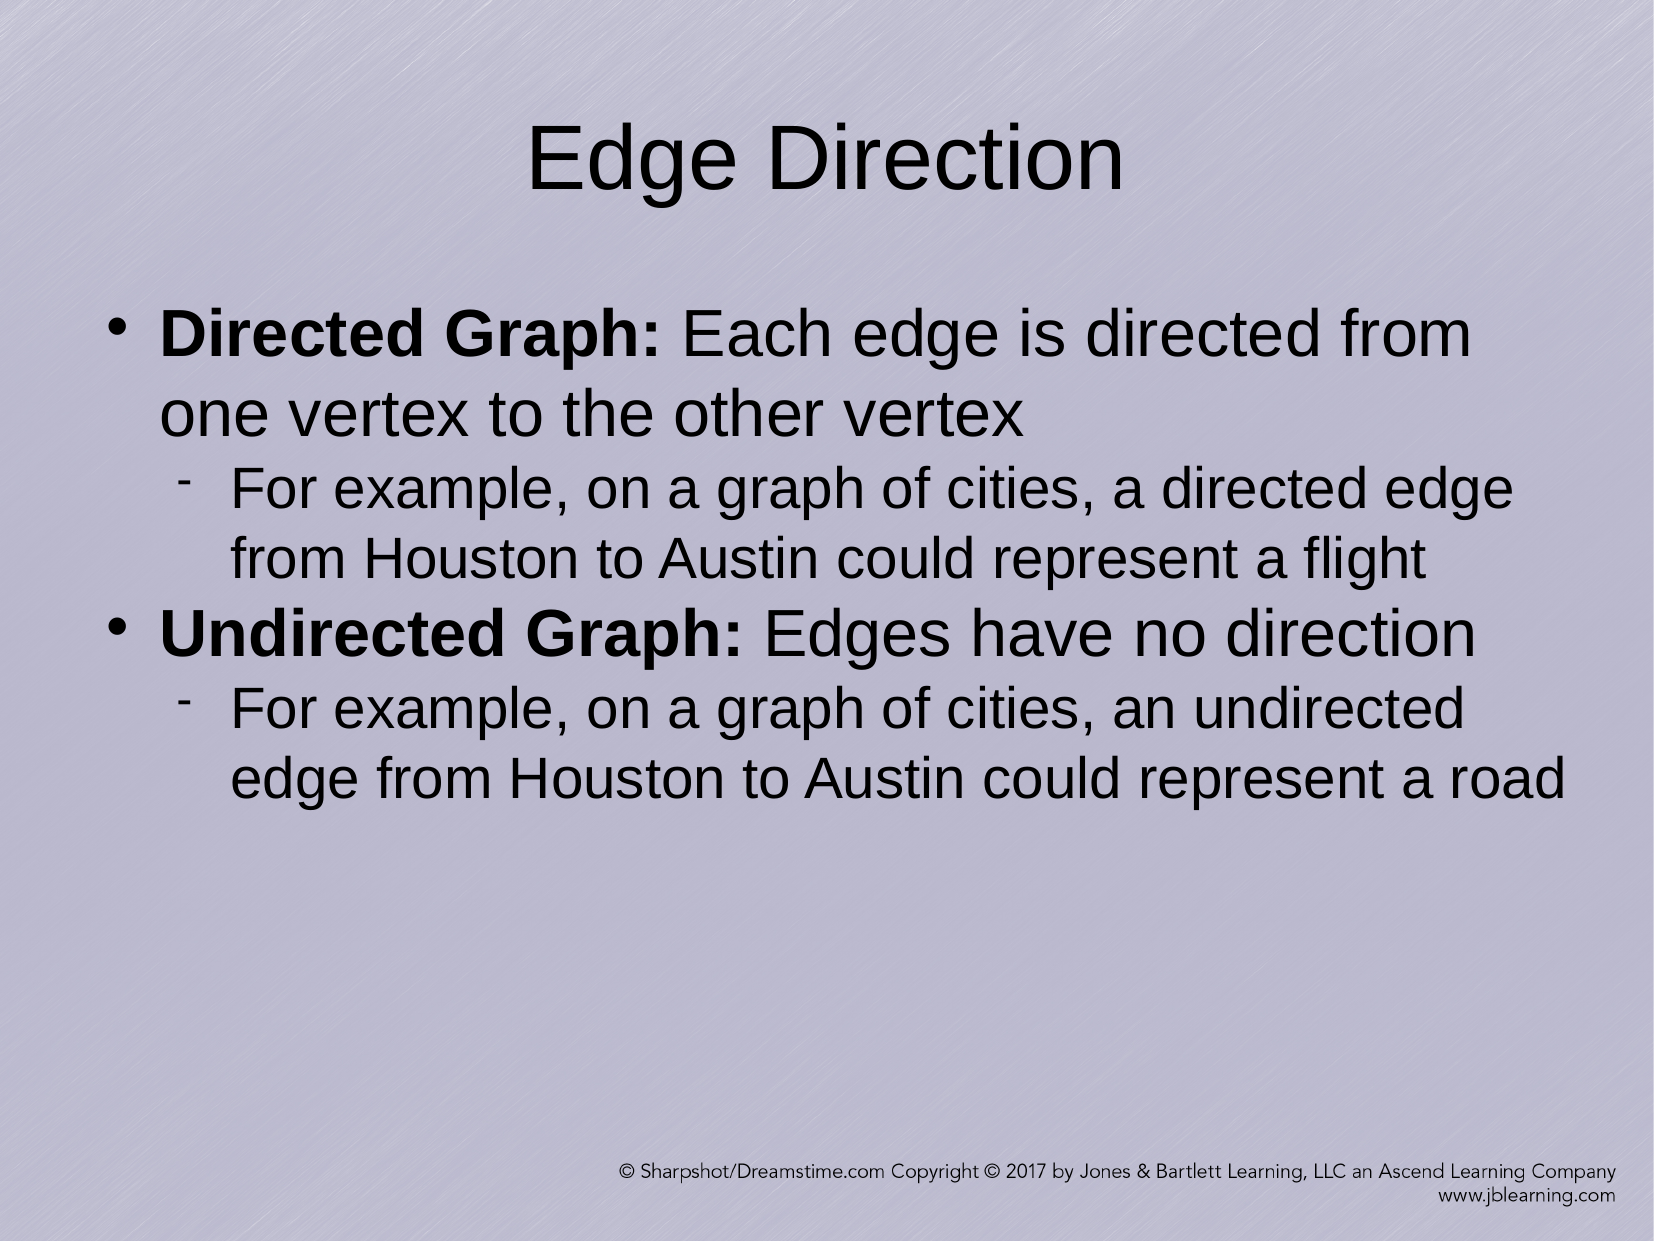

Edge Direction
Directed Graph: Each edge is directed from one vertex to the other vertex
For example, on a graph of cities, a directed edge from Houston to Austin could represent a flight
Undirected Graph: Edges have no direction
For example, on a graph of cities, an undirected edge from Houston to Austin could represent a road